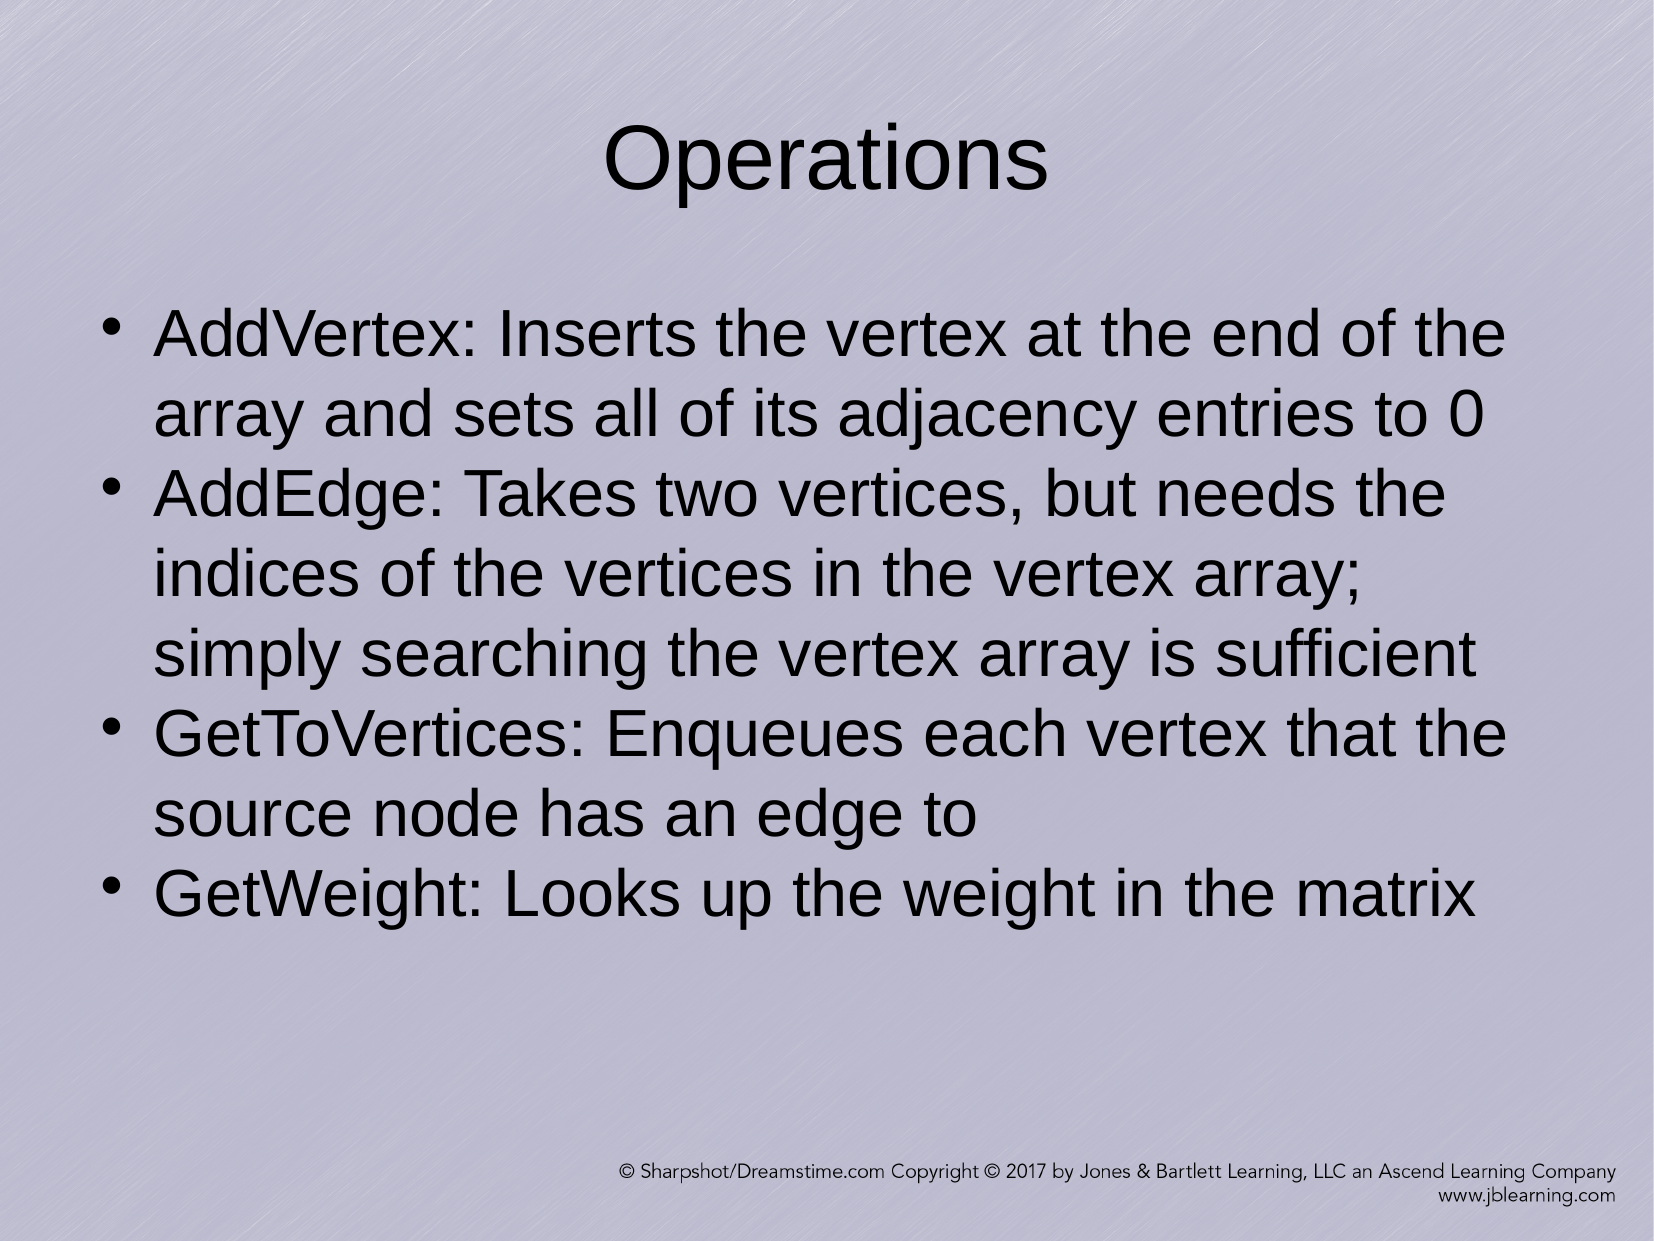

Operations
AddVertex: Inserts the vertex at the end of the array and sets all of its adjacency entries to 0
AddEdge: Takes two vertices, but needs the indices of the vertices in the vertex array; simply searching the vertex array is sufficient
GetToVertices: Enqueues each vertex that the source node has an edge to
GetWeight: Looks up the weight in the matrix